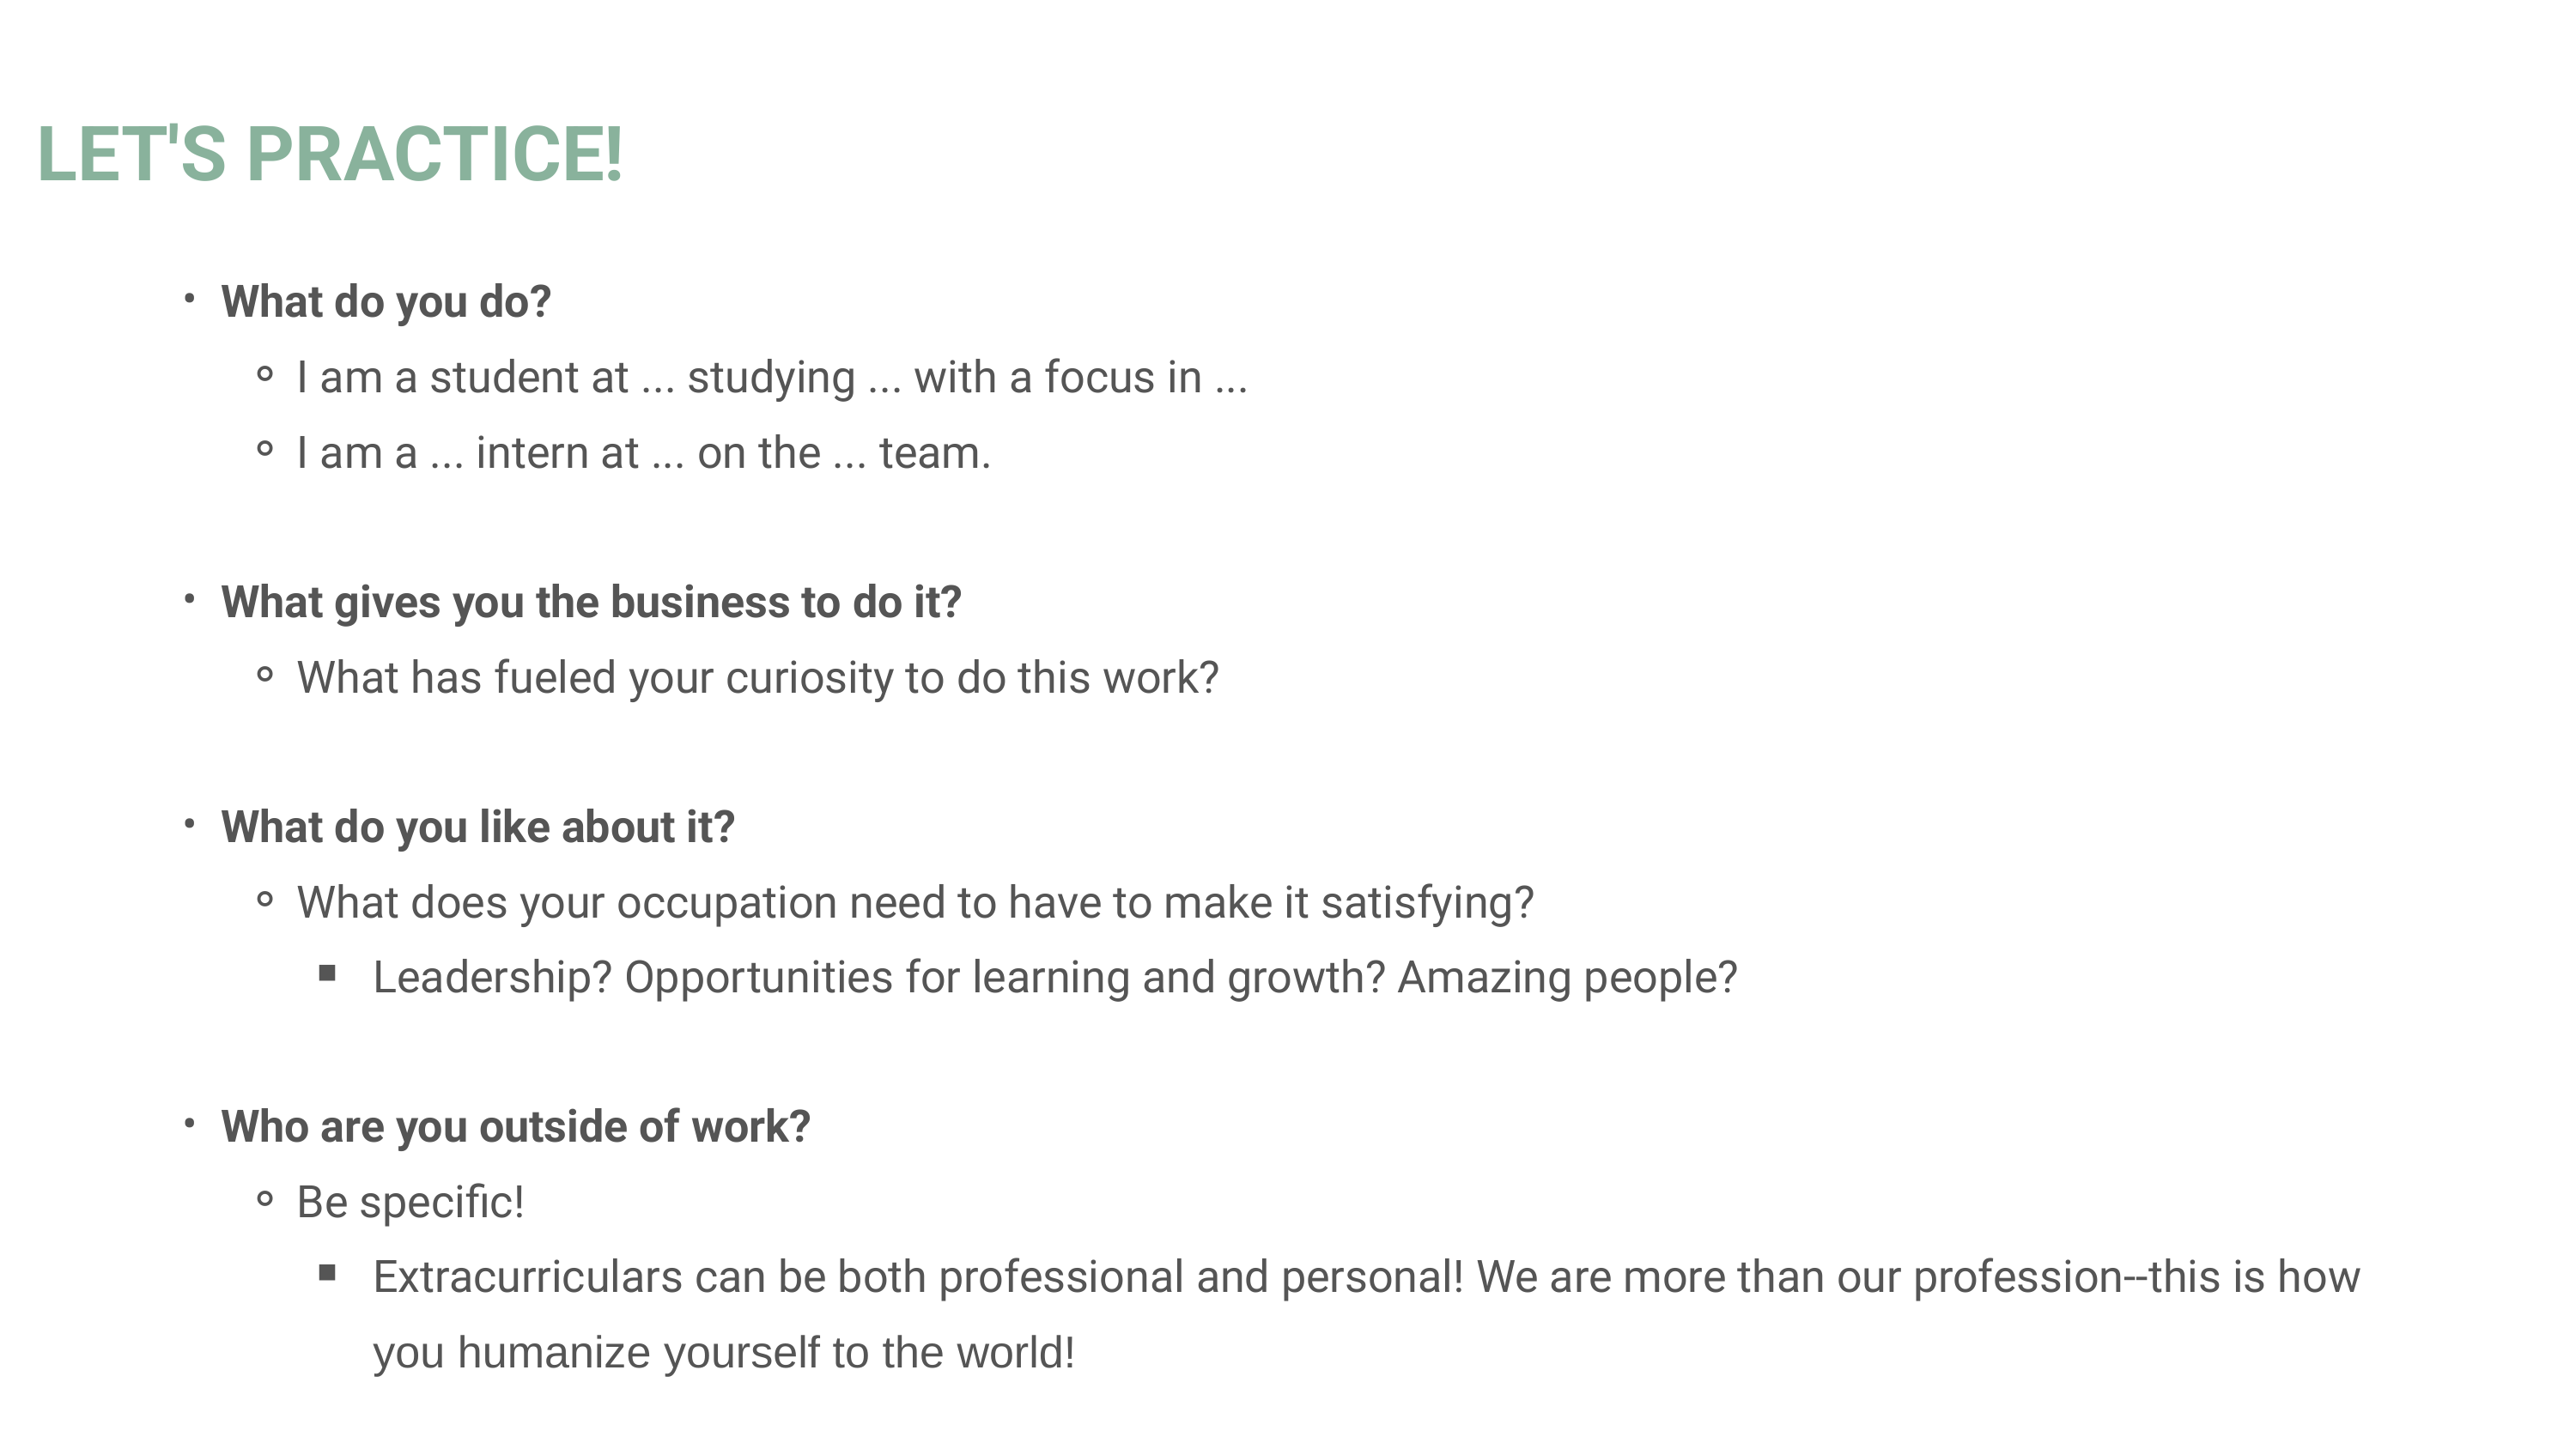

LET'S PRACTICE!
What do you do?
I am a student at ... studying ... with a focus in ...
I am a ... intern at ... on the ... team.

What gives you the business to do it?
What has fueled your curiosity to do this work?

What do you like about it?
What does your occupation need to have to make it satisfying?
Leadership? Opportunities for learning and growth? Amazing people?

Who are you outside of work?
Be specific!
Extracurriculars can be both professional and personal! We are more than our profession--this is how you humanize yourself to the world!